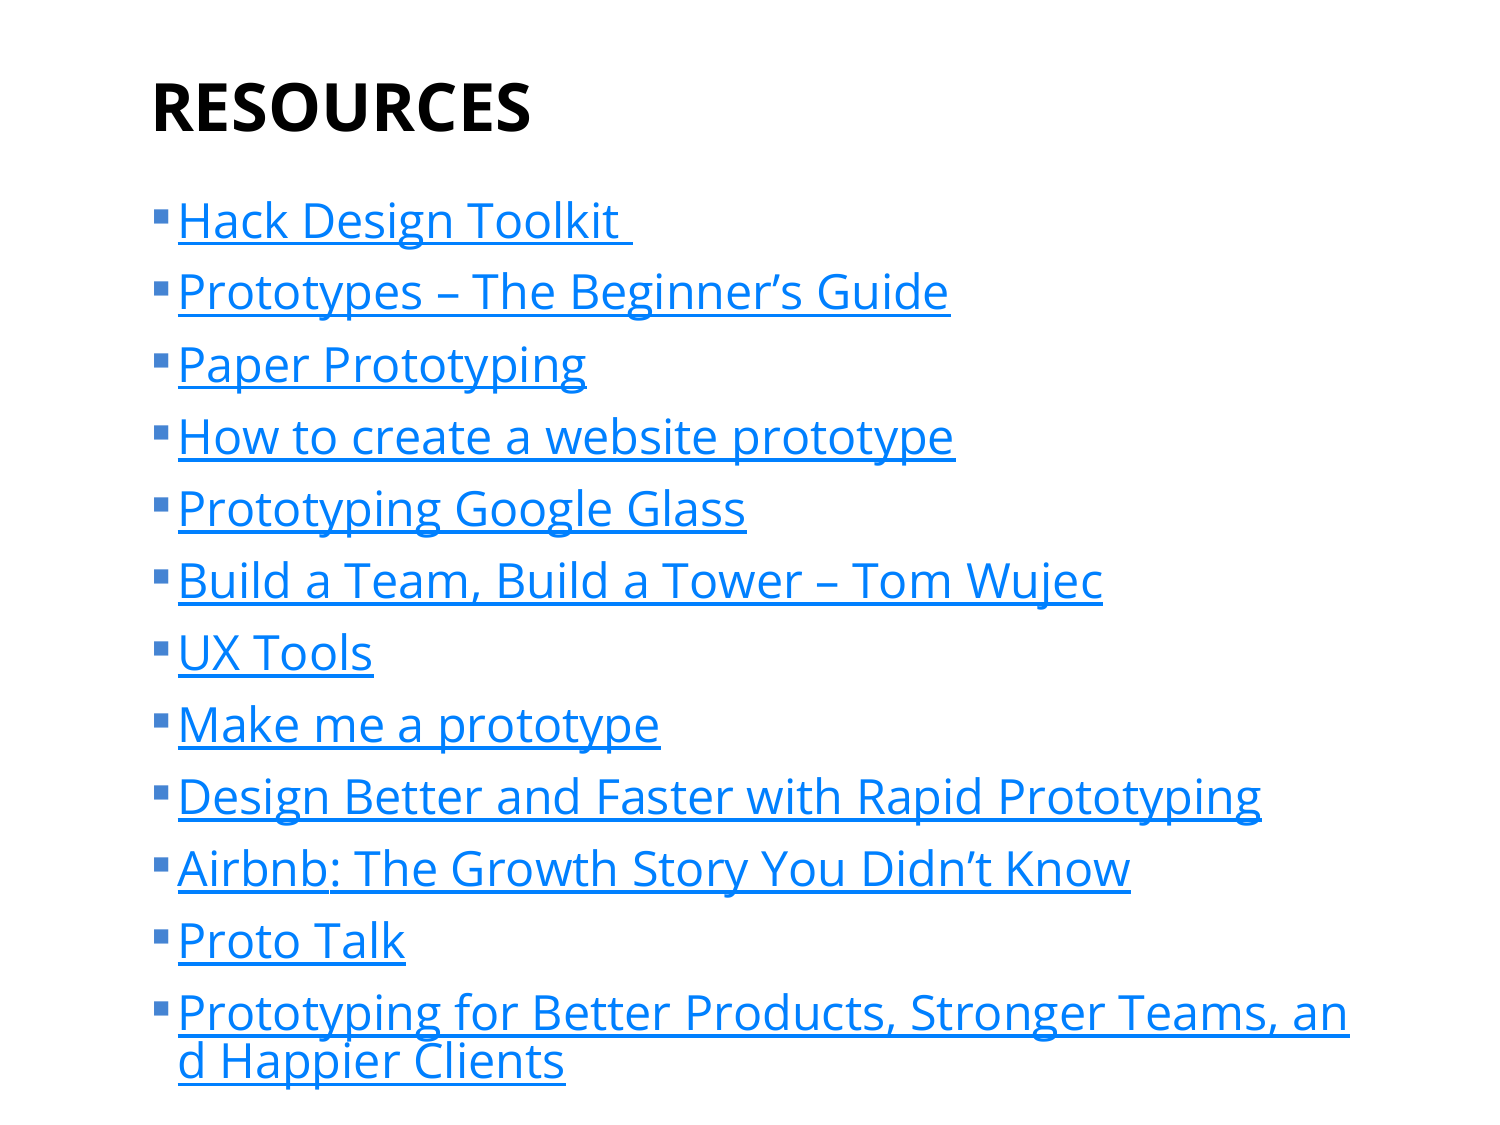

# resources
Hack Design Toolkit
Prototypes – The Beginner’s Guide
Paper Prototyping
How to create a website prototype
Prototyping Google Glass
Build a Team, Build a Tower – Tom Wujec
UX Tools
Make me a prototype
Design Better and Faster with Rapid Prototyping
Airbnb: The Growth Story You Didn’t Know
Proto Talk
Prototyping for Better Products, Stronger Teams, and Happier Clients